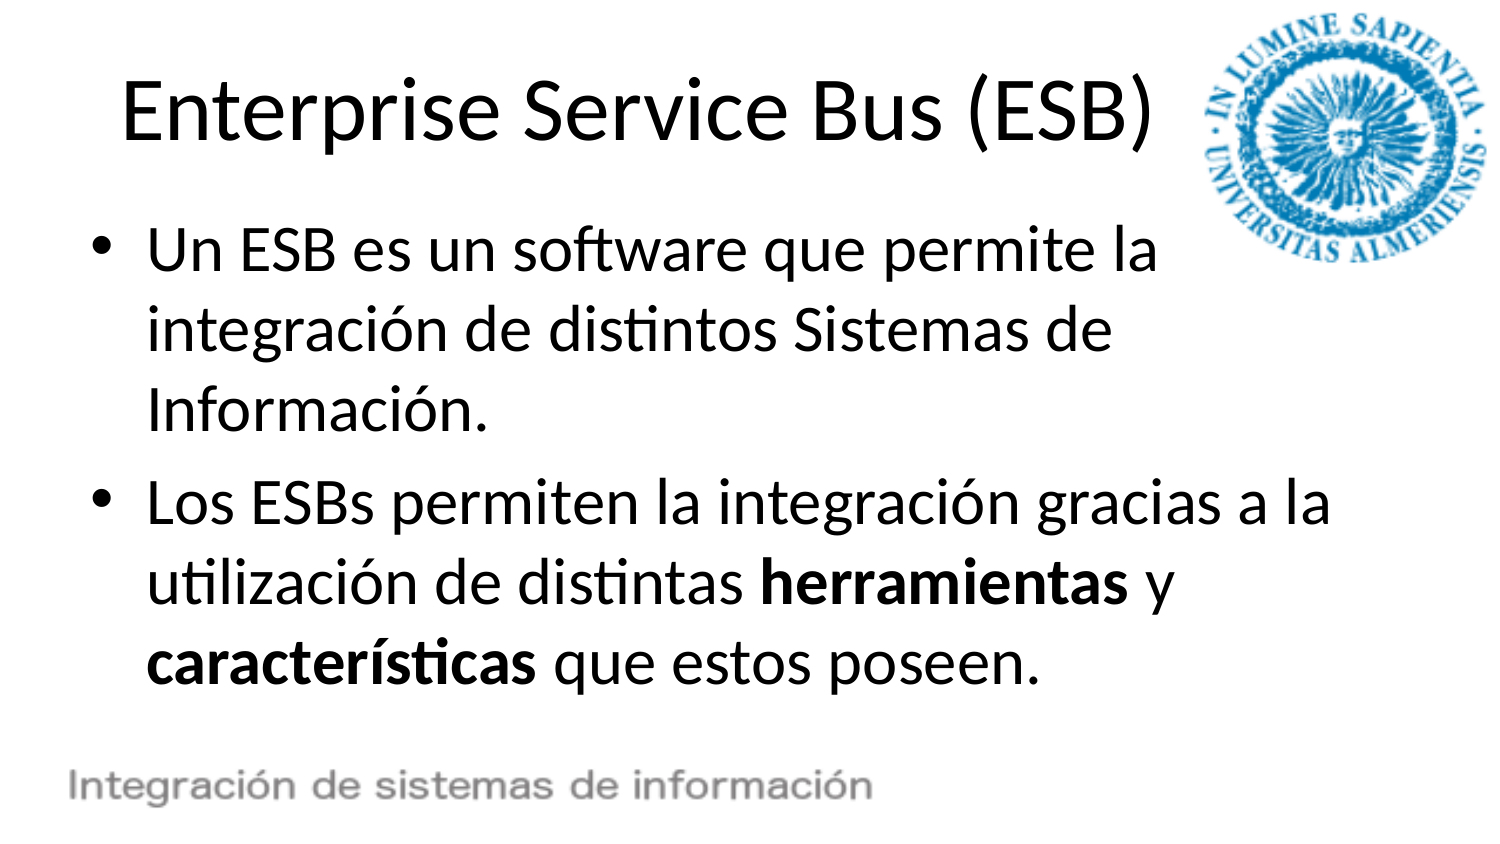

# Enterprise Service Bus (ESB)
Un ESB es un software que permite la integración de distintos Sistemas de Información.
Los ESBs permiten la integración gracias a la utilización de distintas herramientas y características que estos poseen.